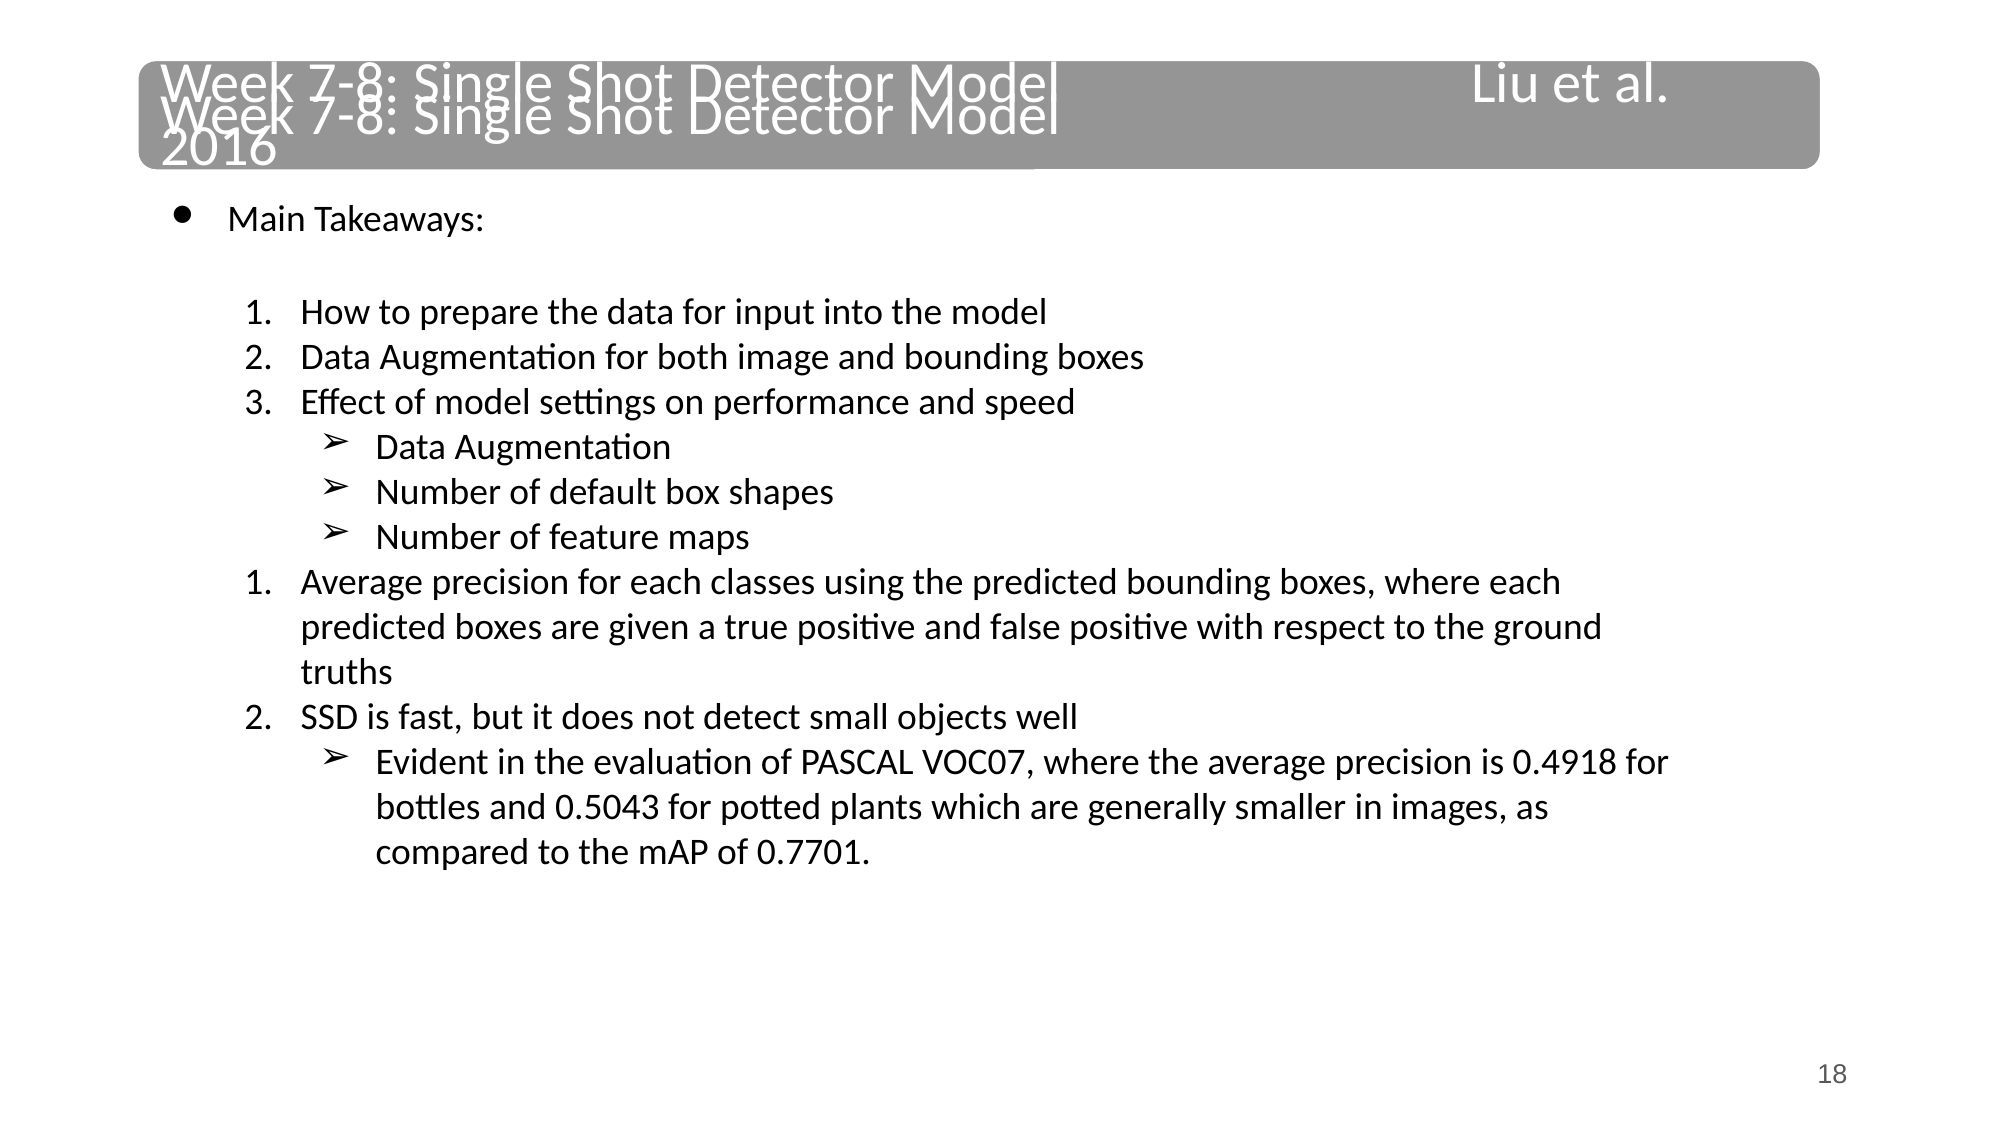

Week 7-8: Single Shot Detector Model
Week 7-8: Single Shot Detector Model                               Liu et al. 2016
Main Takeaways:

How to prepare the data for input into the model
Data Augmentation for both image and bounding boxes
Effect of model settings on performance and speed
Data Augmentation
Number of default box shapes
Number of feature maps
Average precision for each classes using the predicted bounding boxes, where each predicted boxes are given a true positive and false positive with respect to the ground truths
SSD is fast, but it does not detect small objects well
Evident in the evaluation of PASCAL VOC07, where the average precision is 0.4918 for bottles and 0.5043 for potted plants which are generally smaller in images, as compared to the mAP of 0.7701.

18